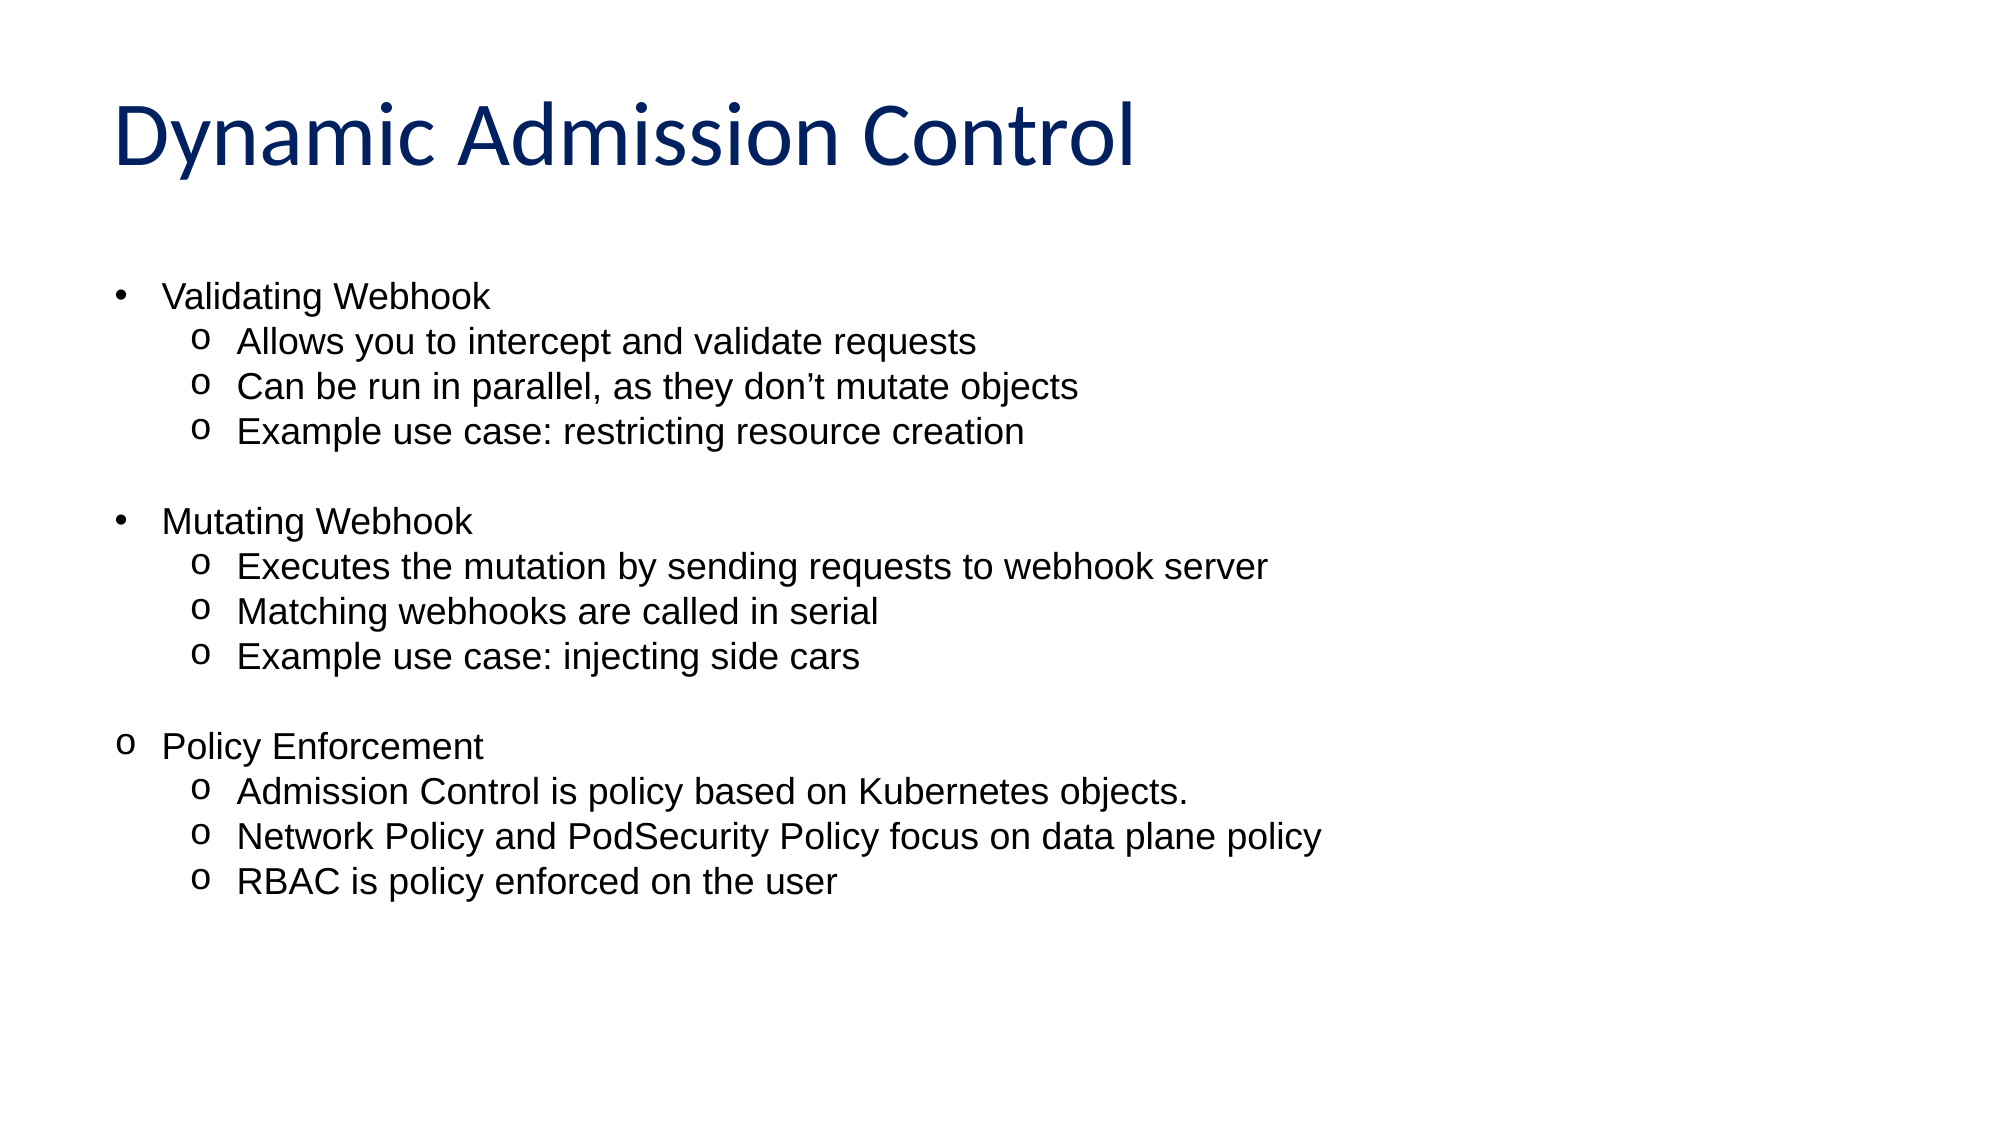

# Dynamic Admission Control
Validating Webhook
Allows you to intercept and validate requests
Can be run in parallel, as they don’t mutate objects
Example use case: restricting resource creation

Mutating Webhook
Executes the mutation by sending requests to webhook server
Matching webhooks are called in serial
Example use case: injecting side cars

Policy Enforcement
Admission Control is policy based on Kubernetes objects.
Network Policy and PodSecurity Policy focus on data plane policy
RBAC is policy enforced on the user